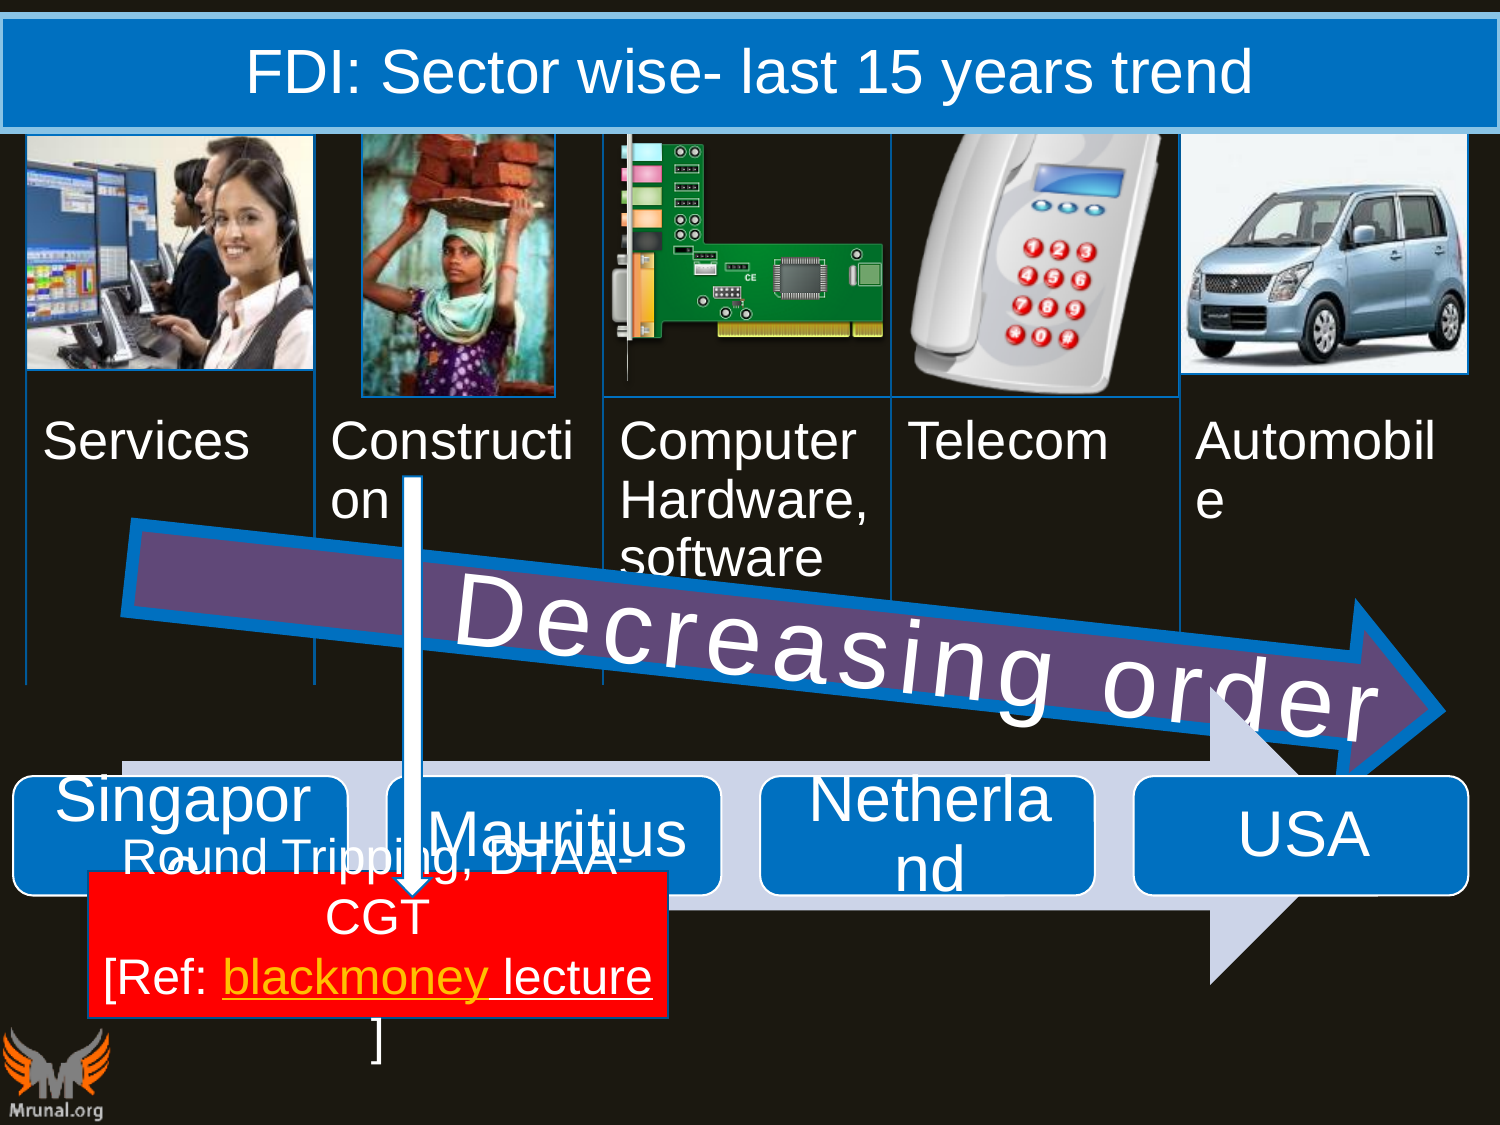

# FDI: Sector wise- last 15 years trend
Services
Construction
Computer Hardware, software
Telecom
Automobile

Decreasing order
Singapore
Mauritius
Netherland
USA
Round Tripping, DTAA-CGT
[Ref: blackmoney lecture]